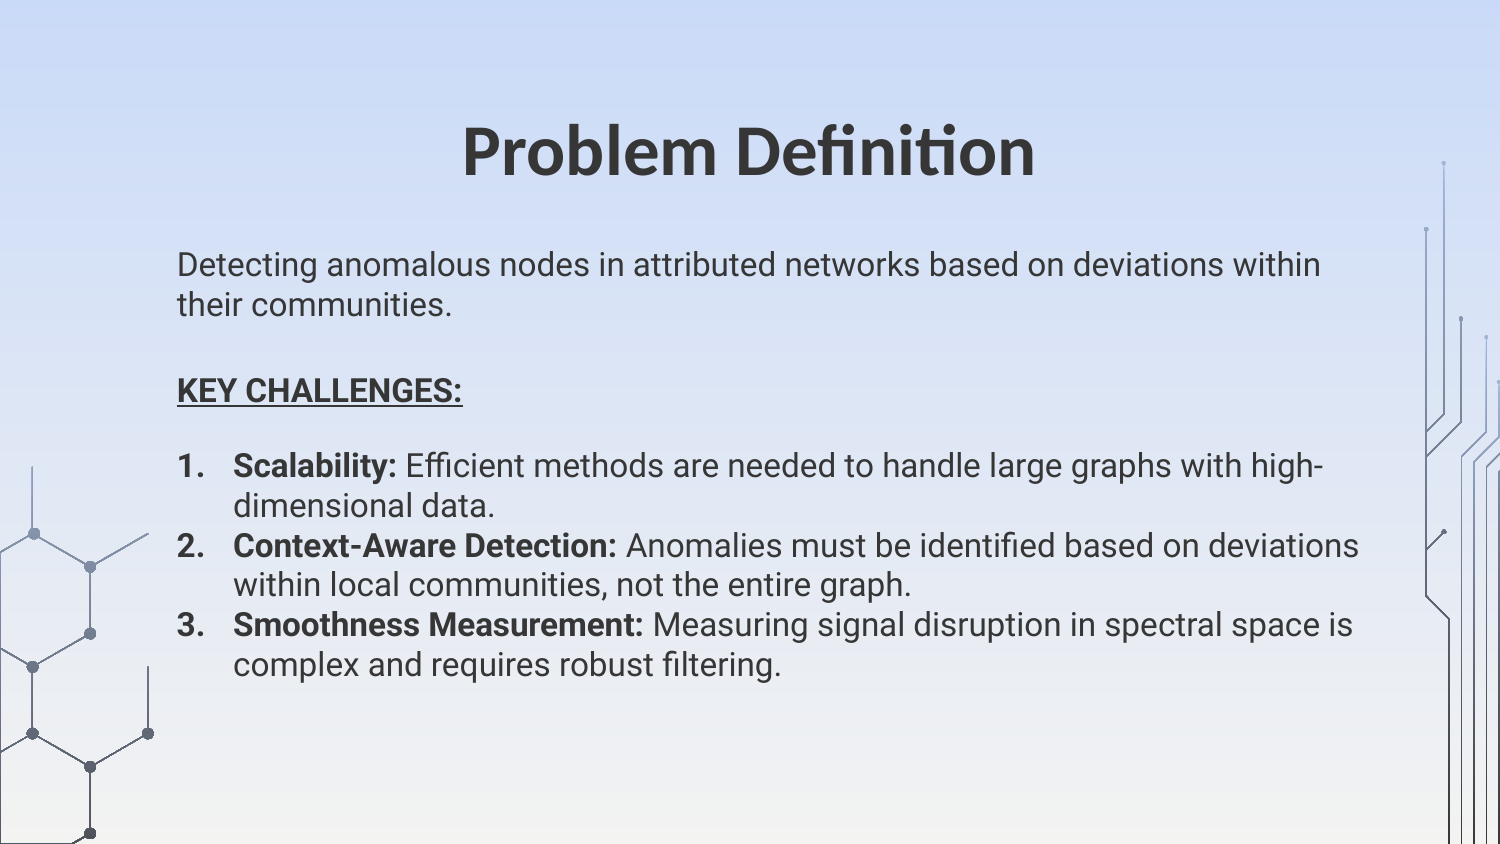

# Problem Definition
Detecting anomalous nodes in attributed networks based on deviations within their communities.
KEY CHALLENGES:
Scalability: Efficient methods are needed to handle large graphs with high-dimensional data.
Context-Aware Detection: Anomalies must be identified based on deviations within local communities, not the entire graph.
Smoothness Measurement: Measuring signal disruption in spectral space is complex and requires robust filtering.